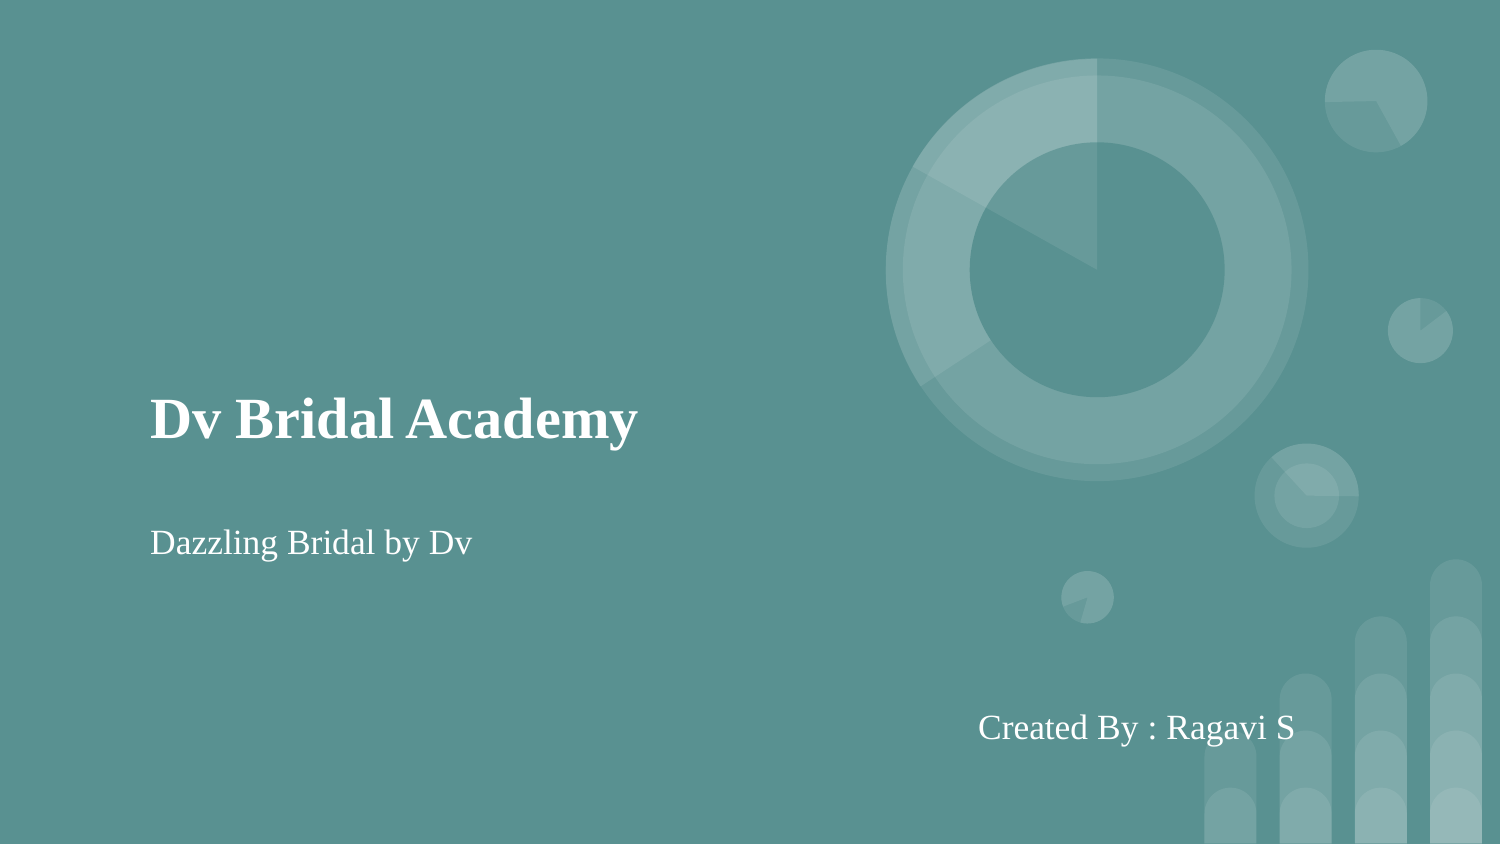

# Dv Bridal Academy
Dazzling Bridal by Dv

                                                                                            Created By : Ragavi S